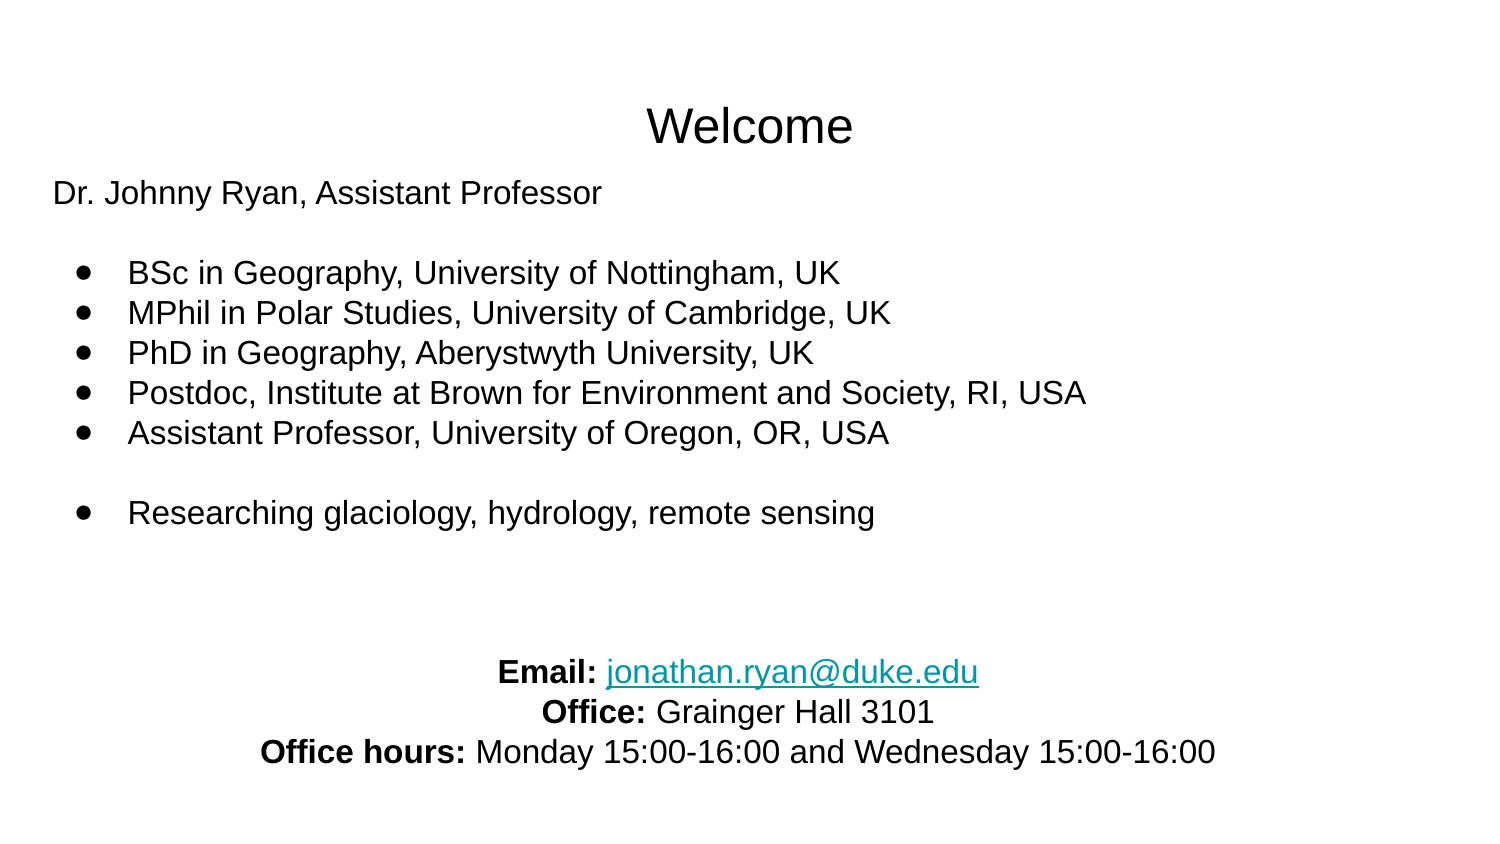

Welcome
Dr. Johnny Ryan, Assistant Professor

BSc in Geography, University of Nottingham, UK
MPhil in Polar Studies, University of Cambridge, UK
PhD in Geography, Aberystwyth University, UK
Postdoc, Institute at Brown for Environment and Society, RI, USA
Assistant Professor, University of Oregon, OR, USA

Researching glaciology, hydrology, remote sensing

Email: jonathan.ryan@duke.edu
Office: Grainger Hall 3101
Office hours: Monday 15:00-16:00 and Wednesday 15:00-16:00